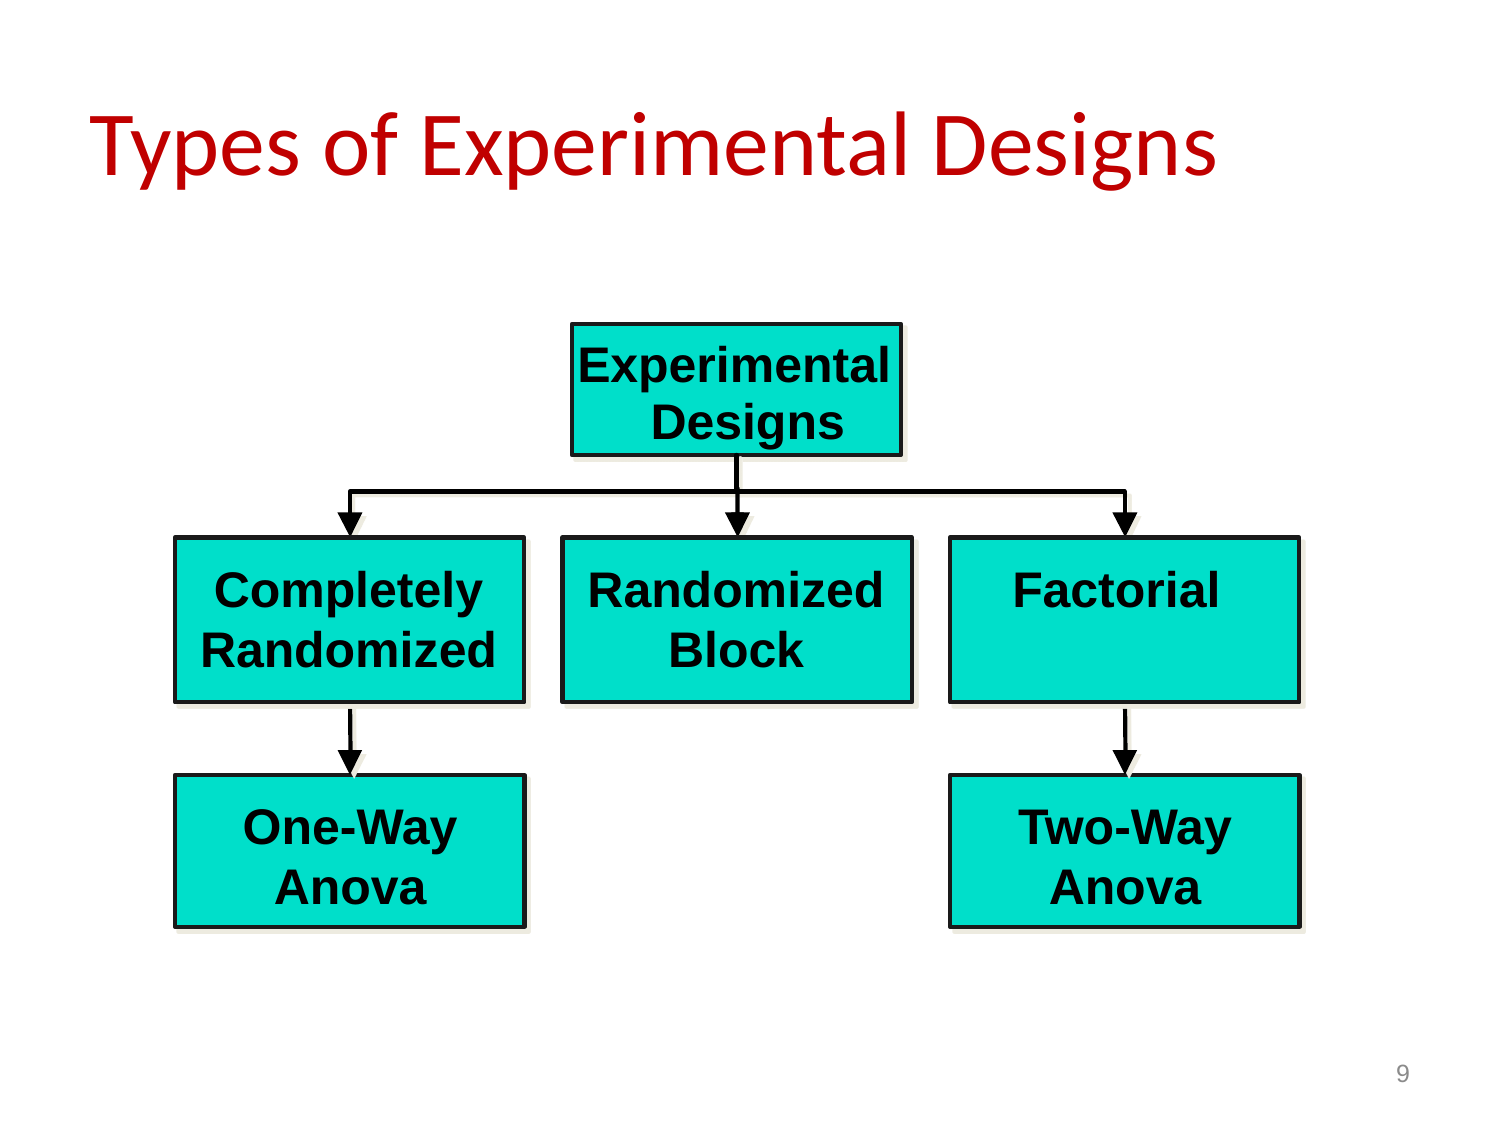

# Types of Experimental Designs

Experimental
Designs

Completely Randomized
Randomized Block
Factorial

One-Way Anova
Two-Way Anova
9